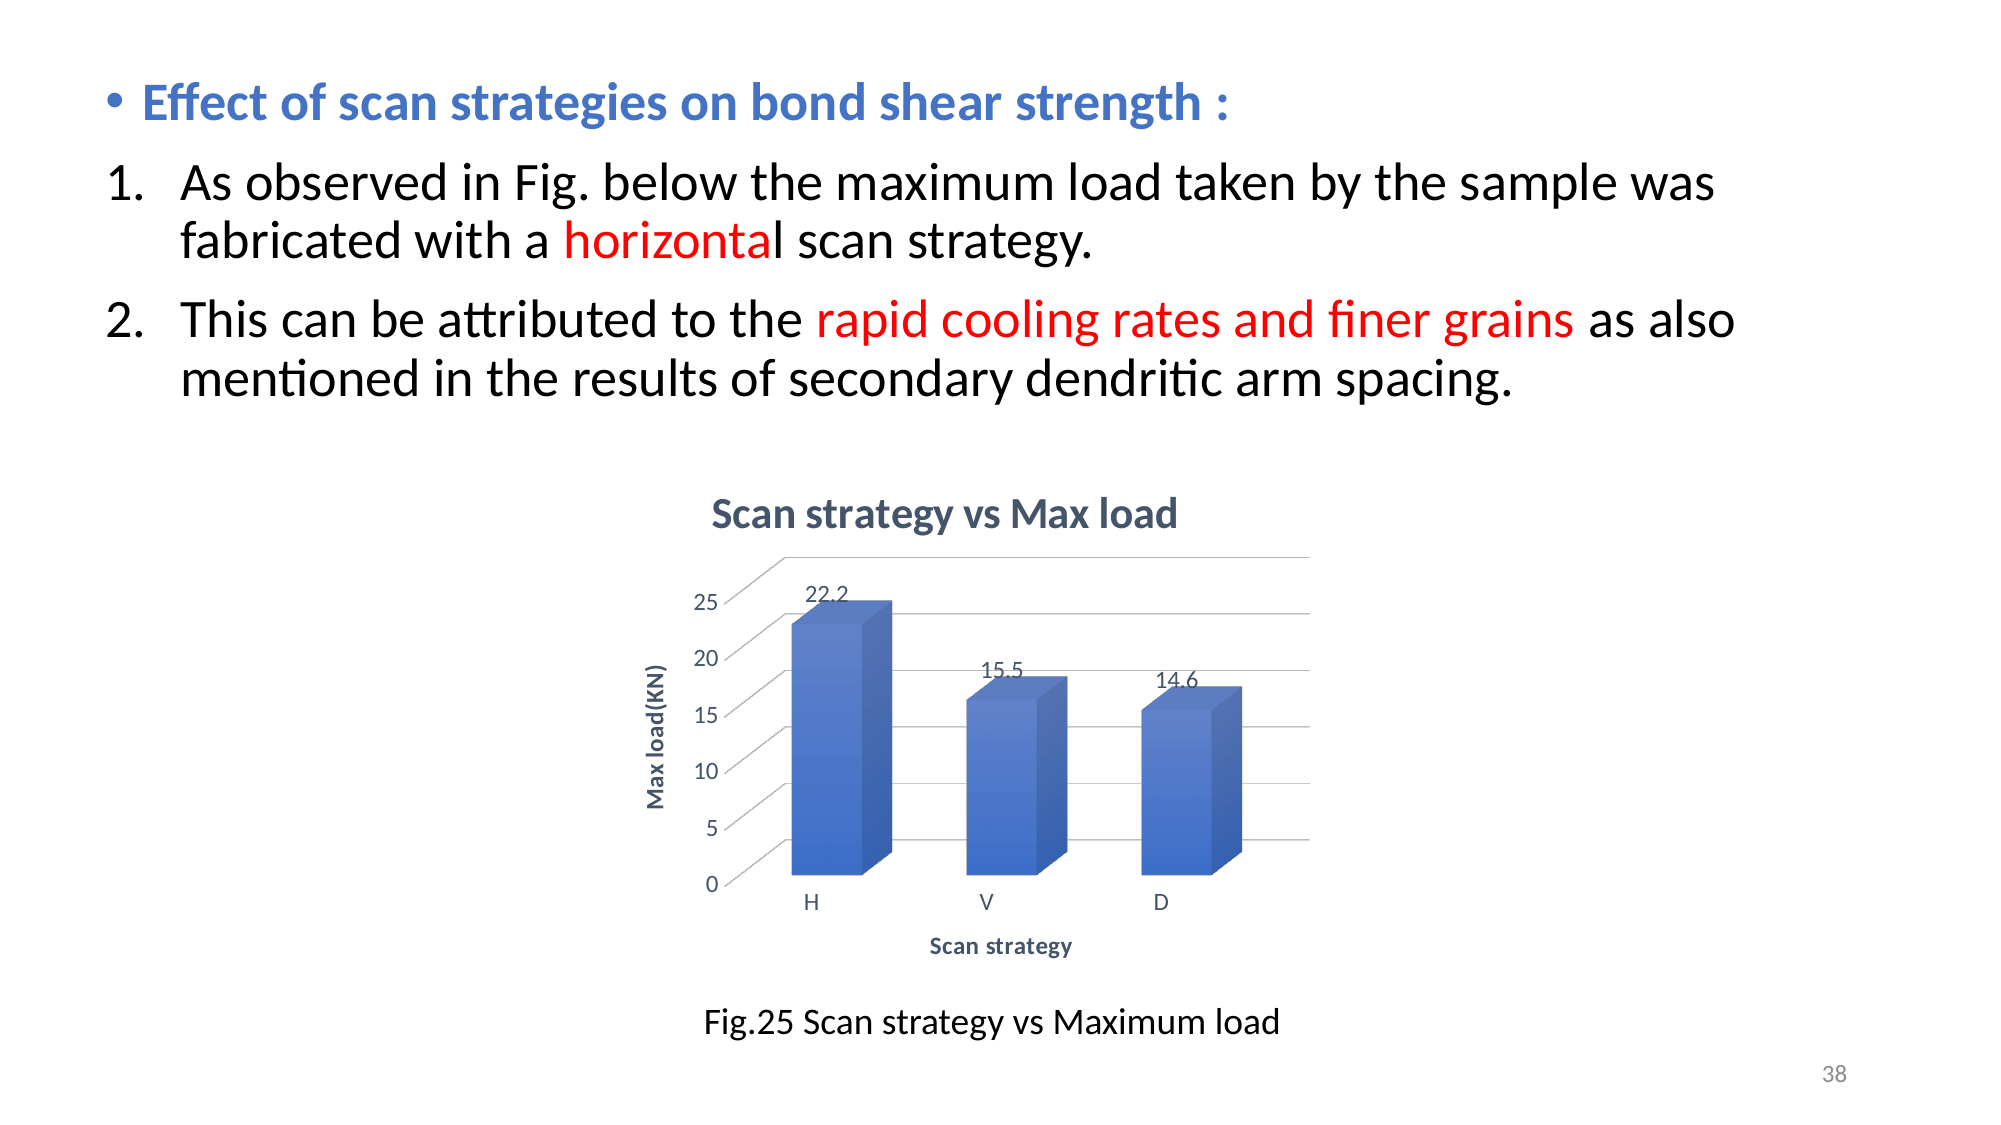

Effect of scan strategies on bond shear strength :
As observed in Fig. below the maximum load taken by the sample was fabricated with a horizontal scan strategy.
This can be attributed to the rapid cooling rates and finer grains as also mentioned in the results of secondary dendritic arm spacing.

[unsupported chart]

Fig.25 Scan strategy vs Maximum load
38